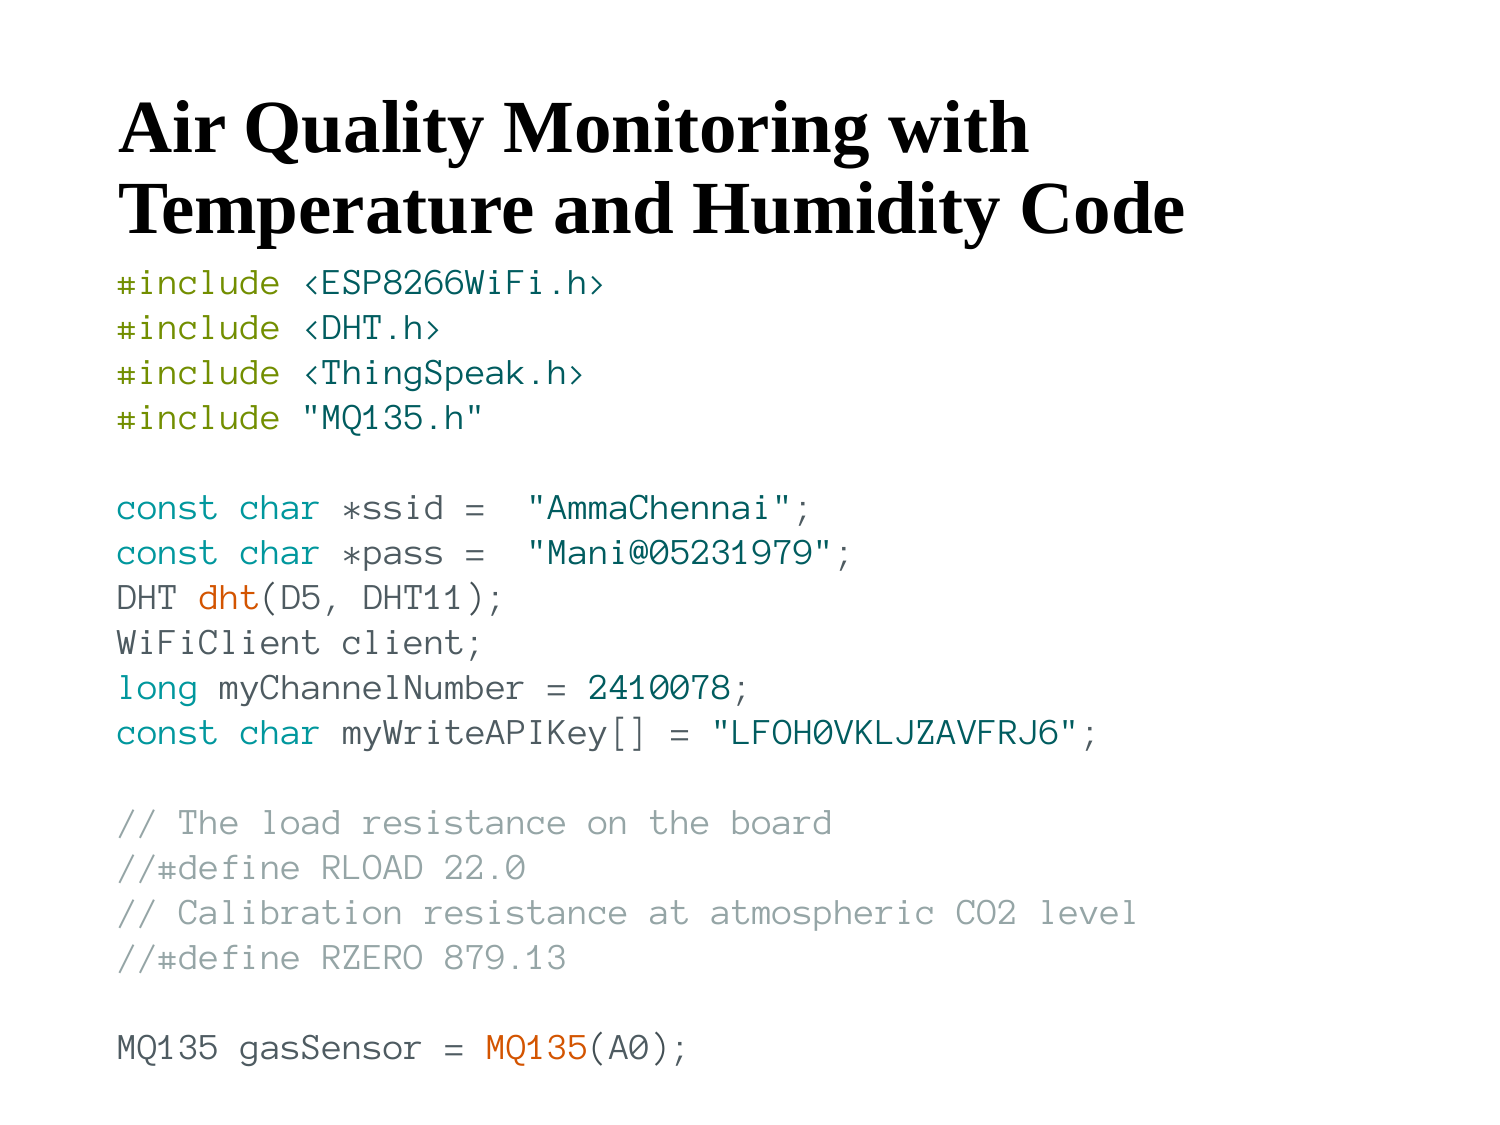

# Air Quality Monitoring with Temperature and Humidity Code
#include <ESP8266WiFi.h>
#include <DHT.h>
#include <ThingSpeak.h>
#include "MQ135.h"
const char *ssid =  "AmmaChennai";
const char *pass =  "Mani@05231979";
DHT dht(D5, DHT11);
WiFiClient client;
long myChannelNumber = 2410078;
const char myWriteAPIKey[] = "LFOH0VKLJZAVFRJ6";
// The load resistance on the board
//#define RLOAD 22.0
// Calibration resistance at atmospheric CO2 level
//#define RZERO 879.13
MQ135 gasSensor = MQ135(A0);